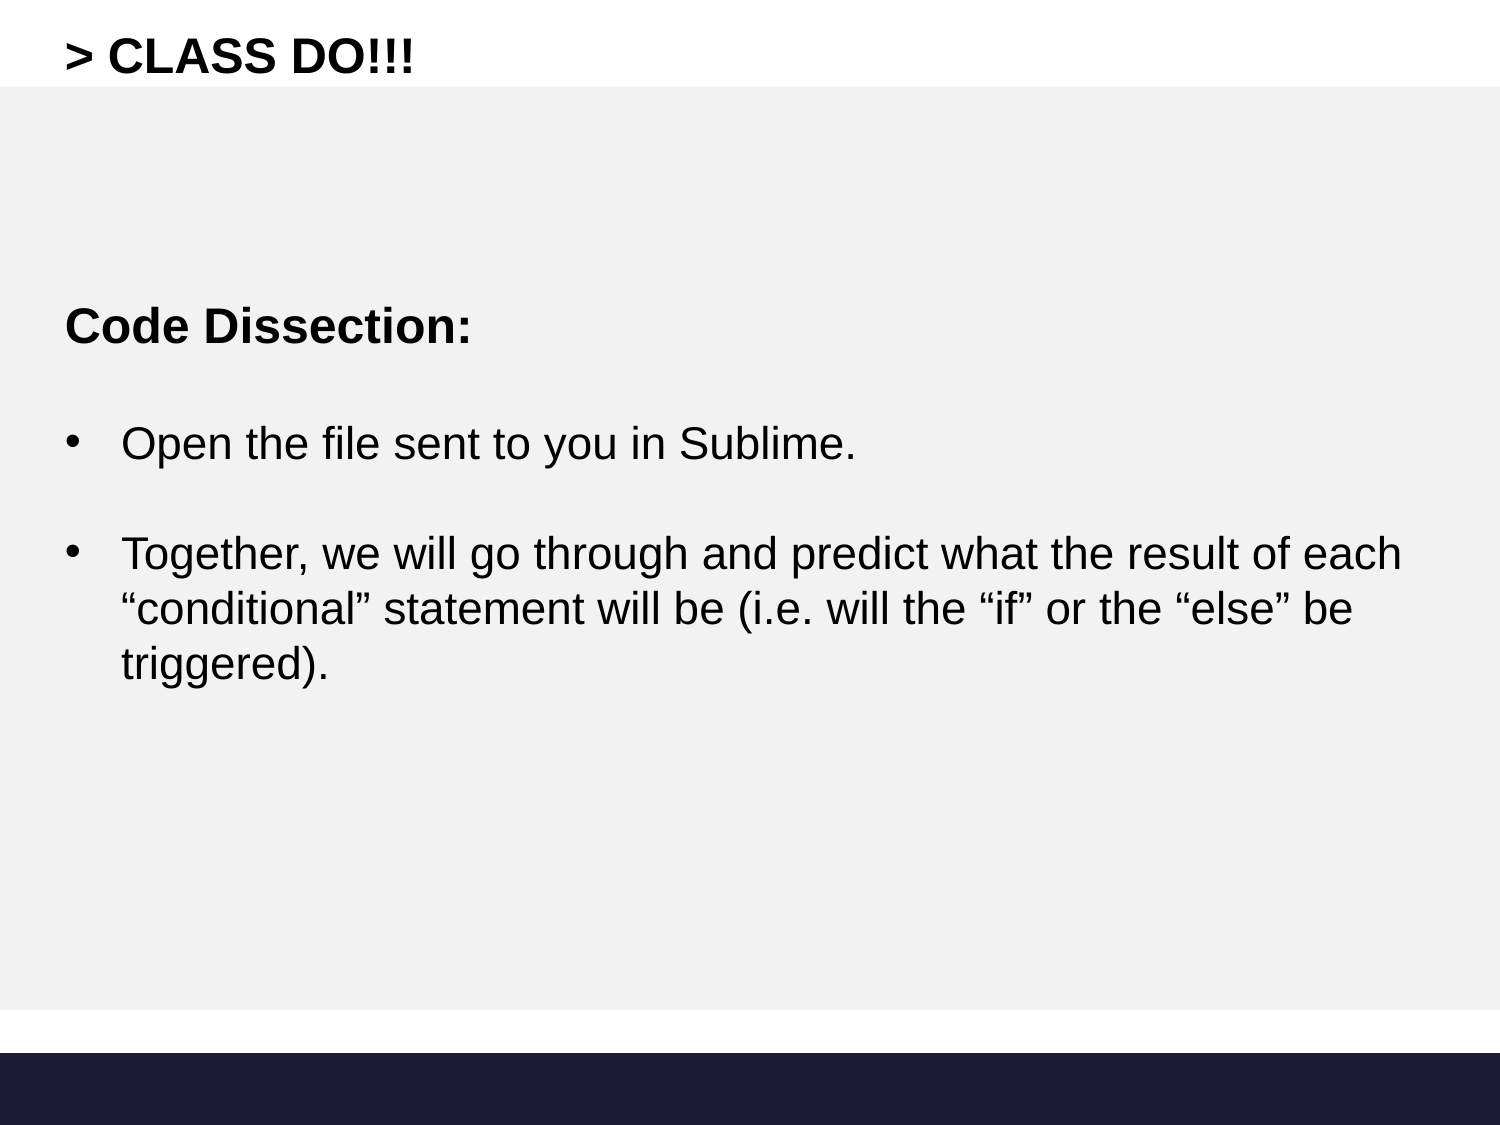

> CLASS DO!!!

Code Dissection:

Open the file sent to you in Sublime.

Together, we will go through and predict what the result of each “conditional” statement will be (i.e. will the “if” or the “else” be triggered).